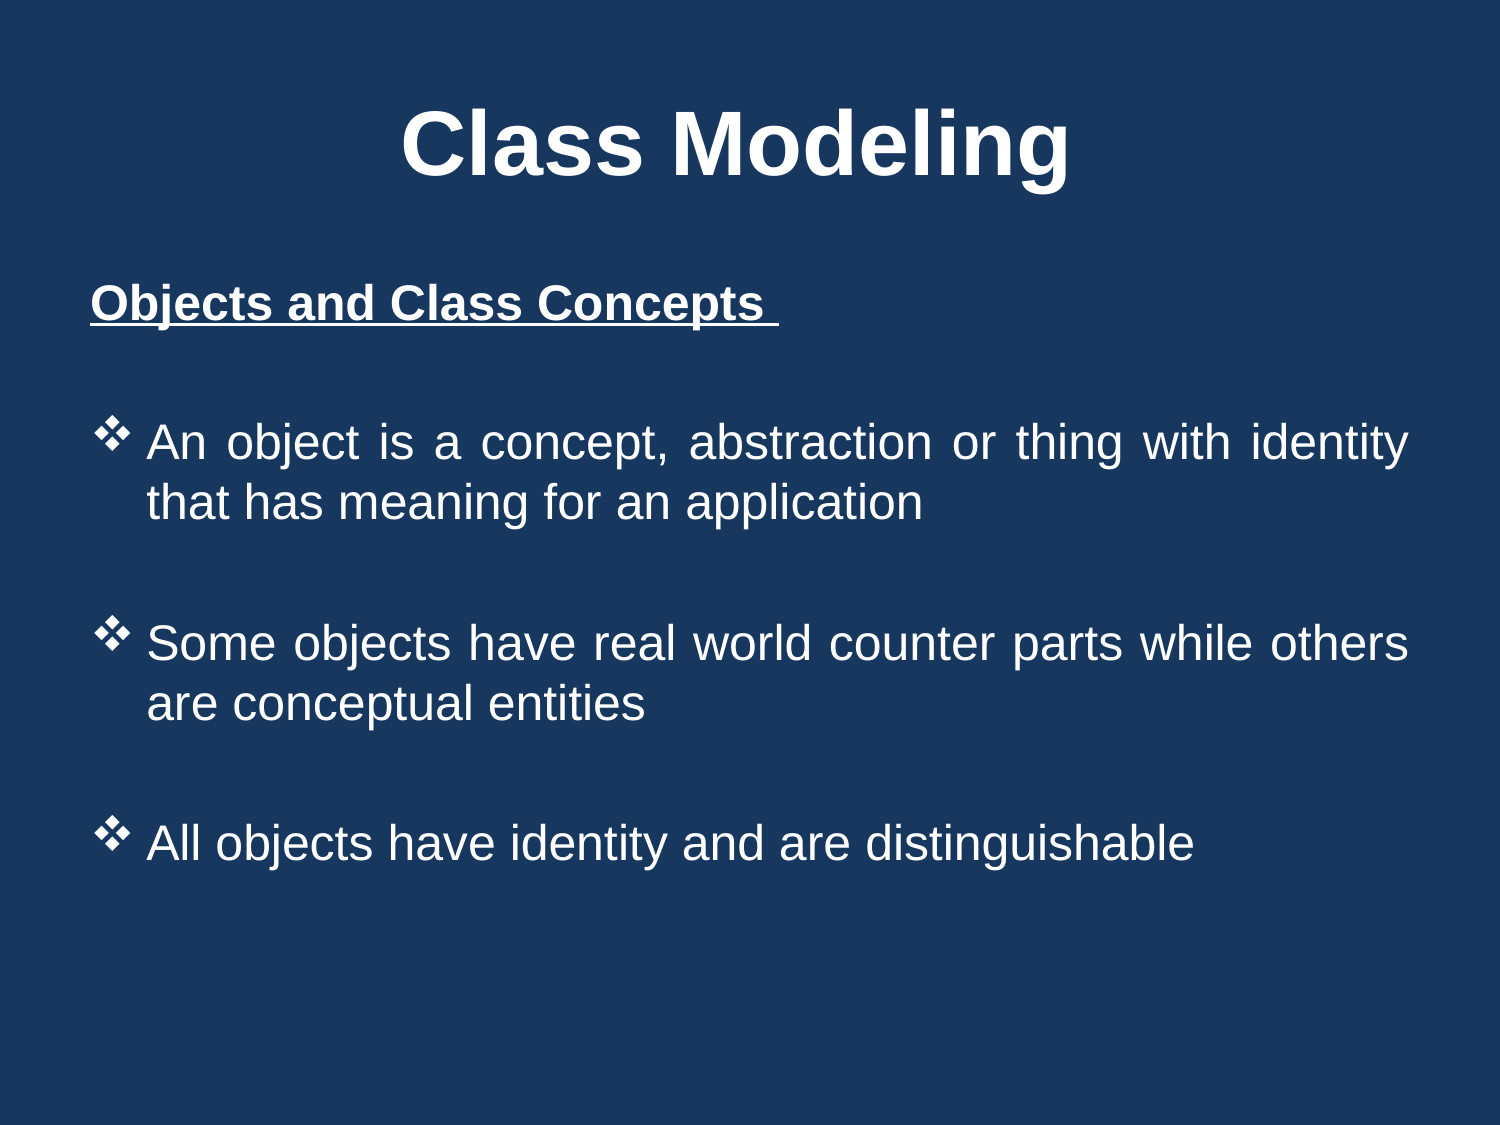

# Class Modeling
Objects and Class Concepts

An object is a concept, abstraction or thing with identity that has meaning for an application

Some objects have real world counter parts while others are conceptual entities

All objects have identity and are distinguishable